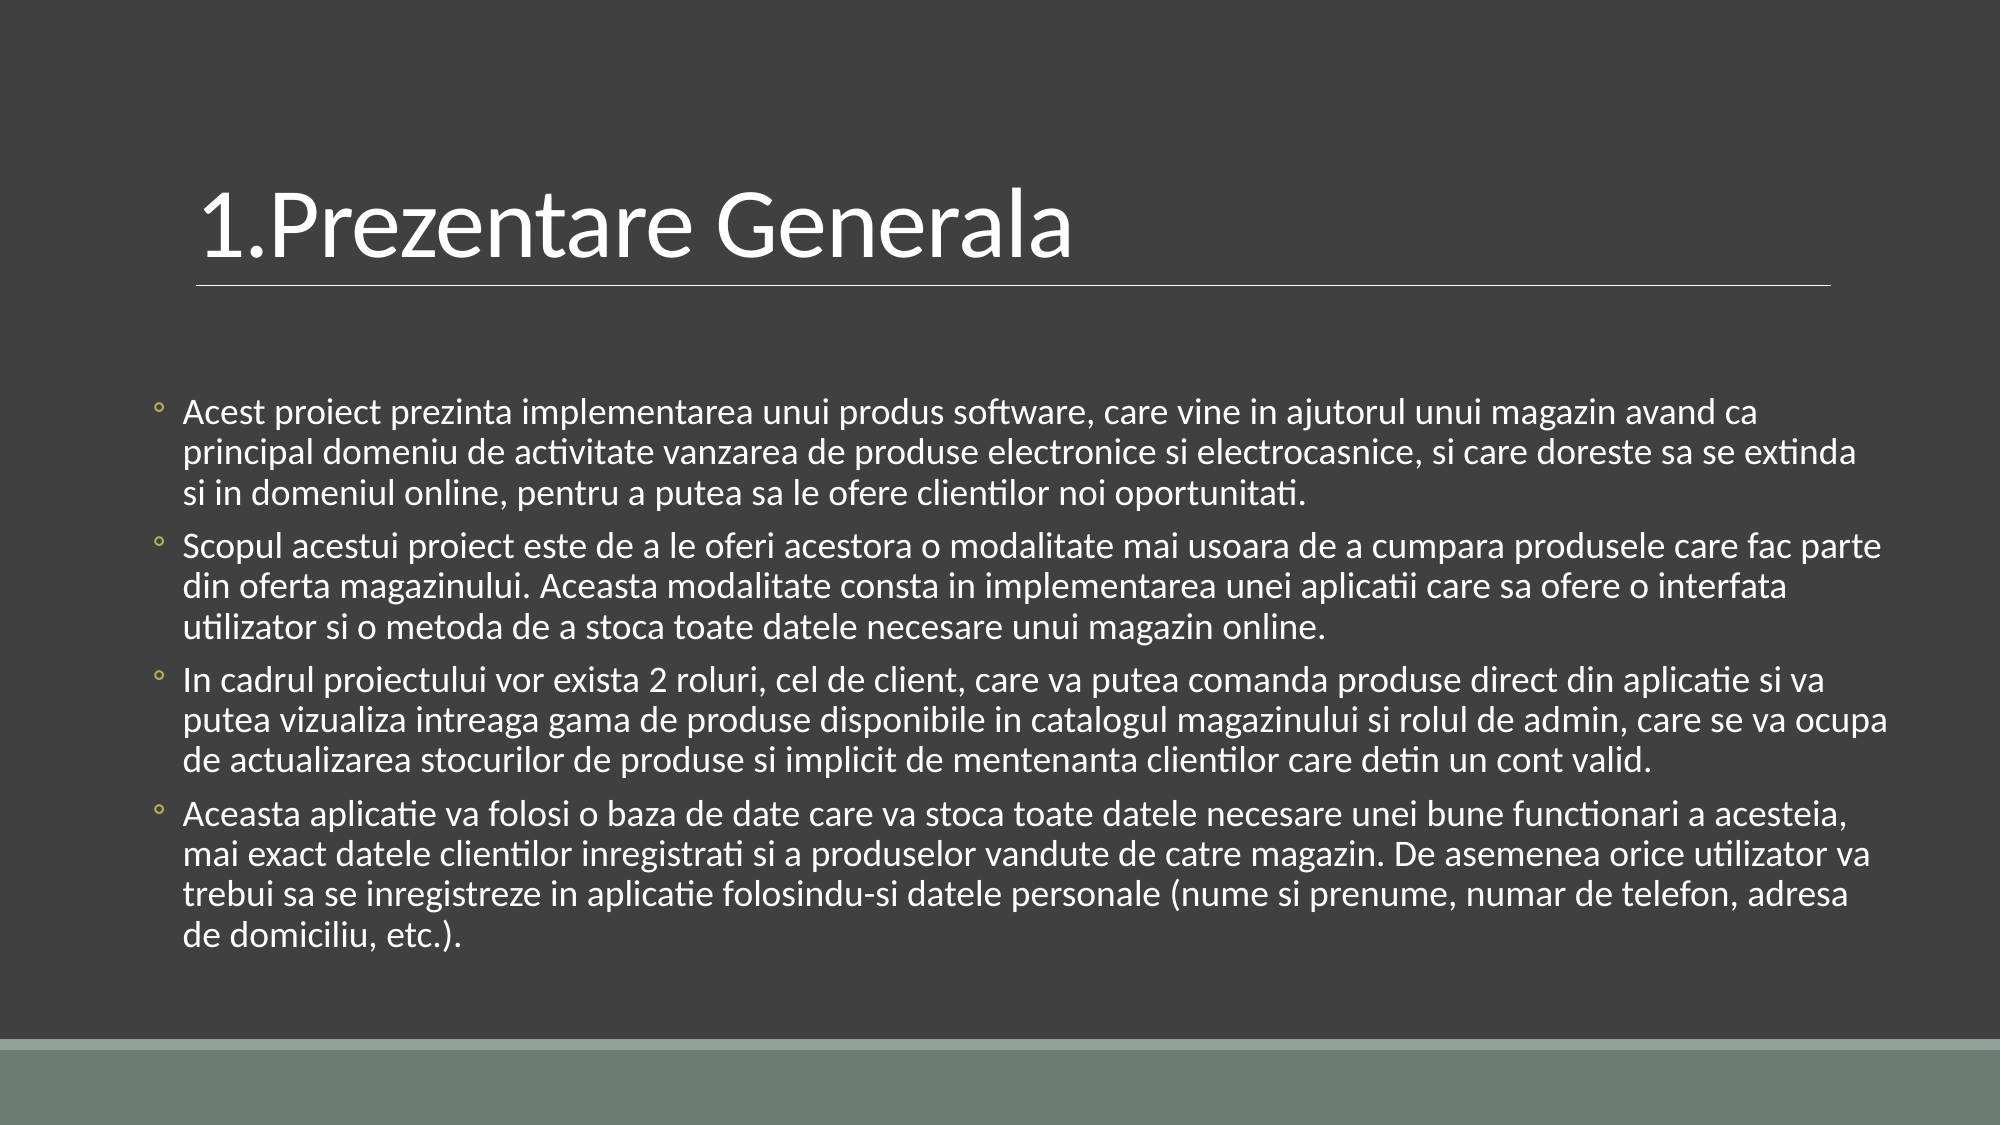

# 1.Prezentare Generala
Acest proiect prezinta implementarea unui produs software, care vine in ajutorul unui magazin avand ca principal domeniu de activitate vanzarea de produse electronice si electrocasnice, si care doreste sa se extinda si in domeniul online, pentru a putea sa le ofere clientilor noi oportunitati.
Scopul acestui proiect este de a le oferi acestora o modalitate mai usoara de a cumpara produsele care fac parte din oferta magazinului. Aceasta modalitate consta in implementarea unei aplicatii care sa ofere o interfata utilizator si o metoda de a stoca toate datele necesare unui magazin online.
In cadrul proiectului vor exista 2 roluri, cel de client, care va putea comanda produse direct din aplicatie si va putea vizualiza intreaga gama de produse disponibile in catalogul magazinului si rolul de admin, care se va ocupa de actualizarea stocurilor de produse si implicit de mentenanta clientilor care detin un cont valid.
Aceasta aplicatie va folosi o baza de date care va stoca toate datele necesare unei bune functionari a acesteia, mai exact datele clientilor inregistrati si a produselor vandute de catre magazin. De asemenea orice utilizator va trebui sa se inregistreze in aplicatie folosindu-si datele personale (nume si prenume, numar de telefon, adresa de domiciliu, etc.).